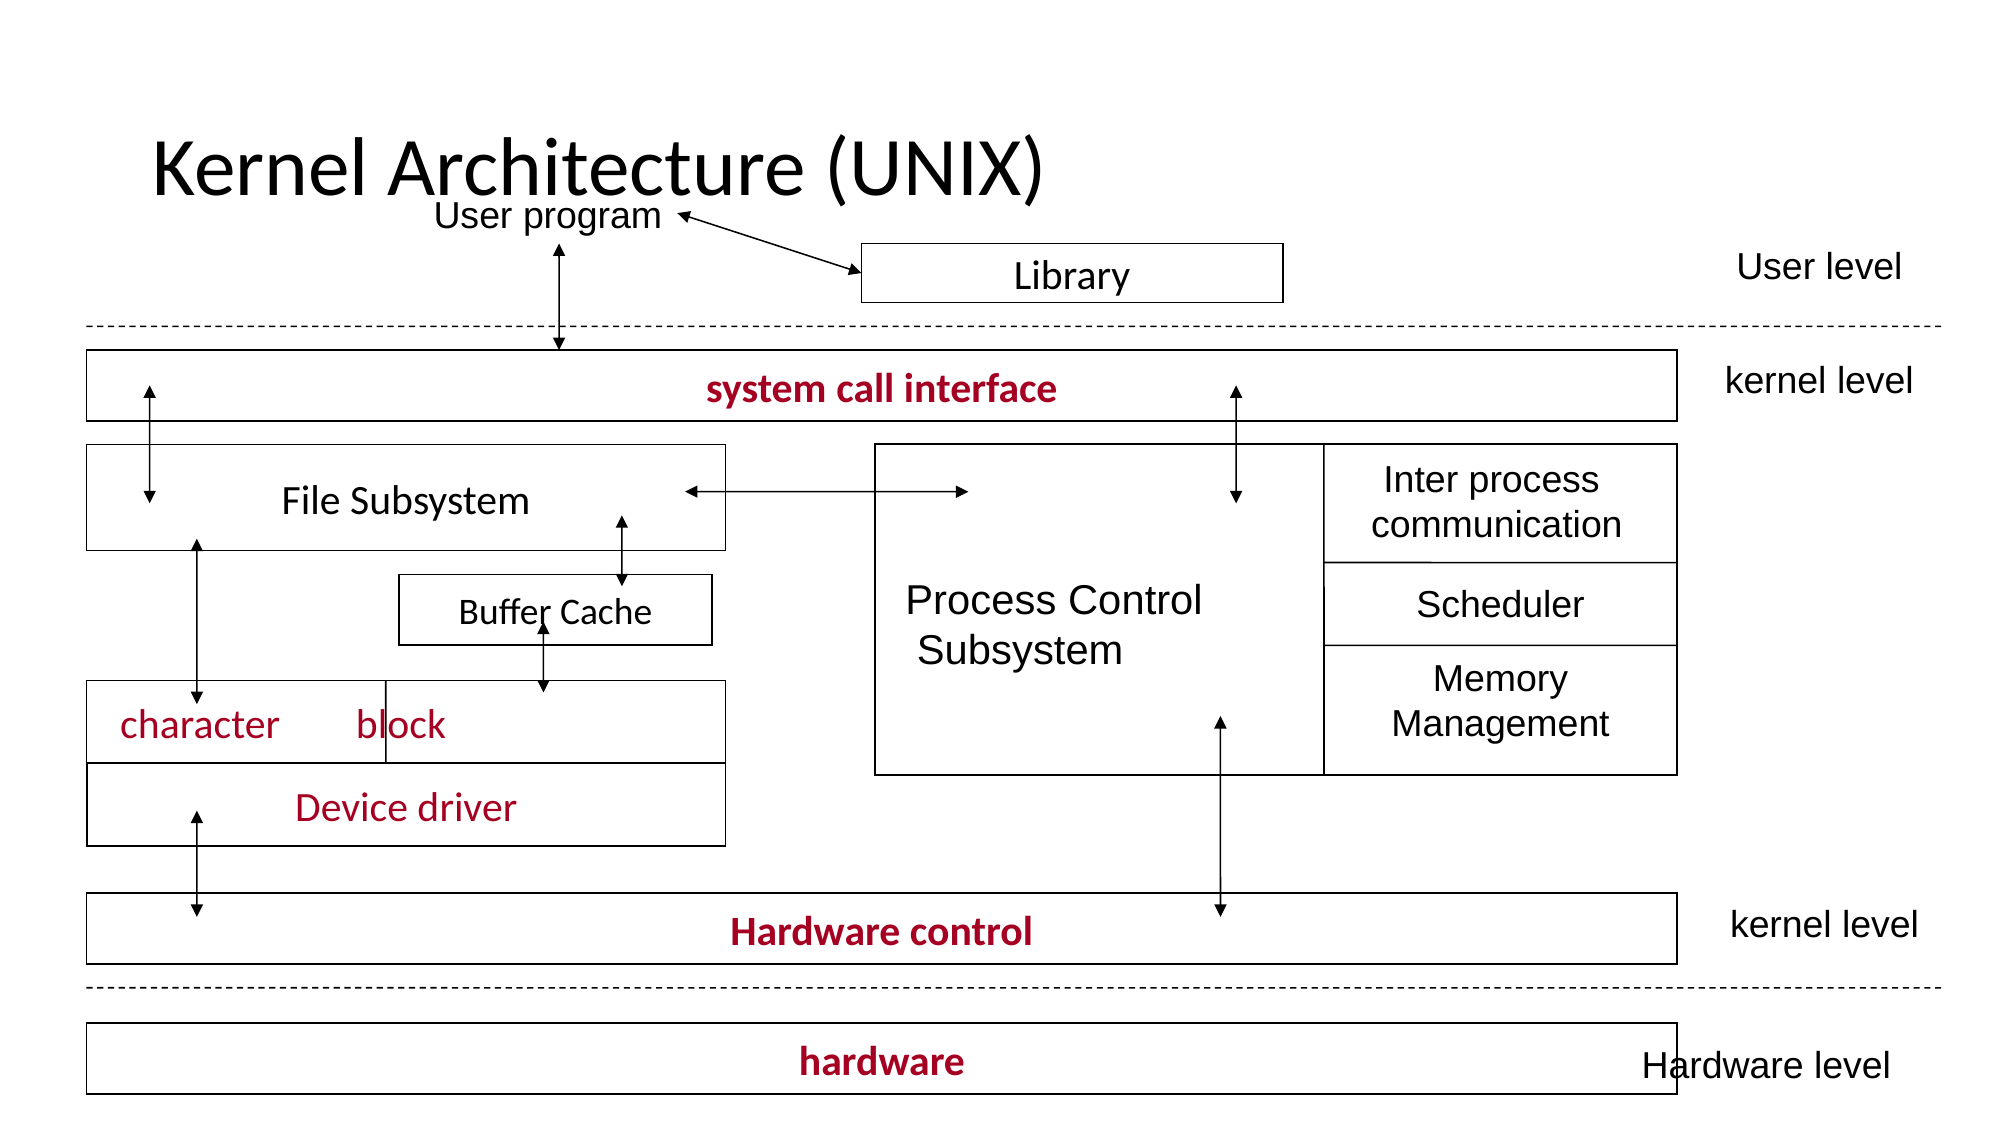

# Kernel Architecture (UNIX)
User program
User level
Library

kernel level
system call interface

File Subsystem

Inter process
communication

Process Control
 Subsystem
Scheduler
Buffer Cache

Memory Management
  character        block

Device driver

kernel level
Hardware control

hardware
Hardware level